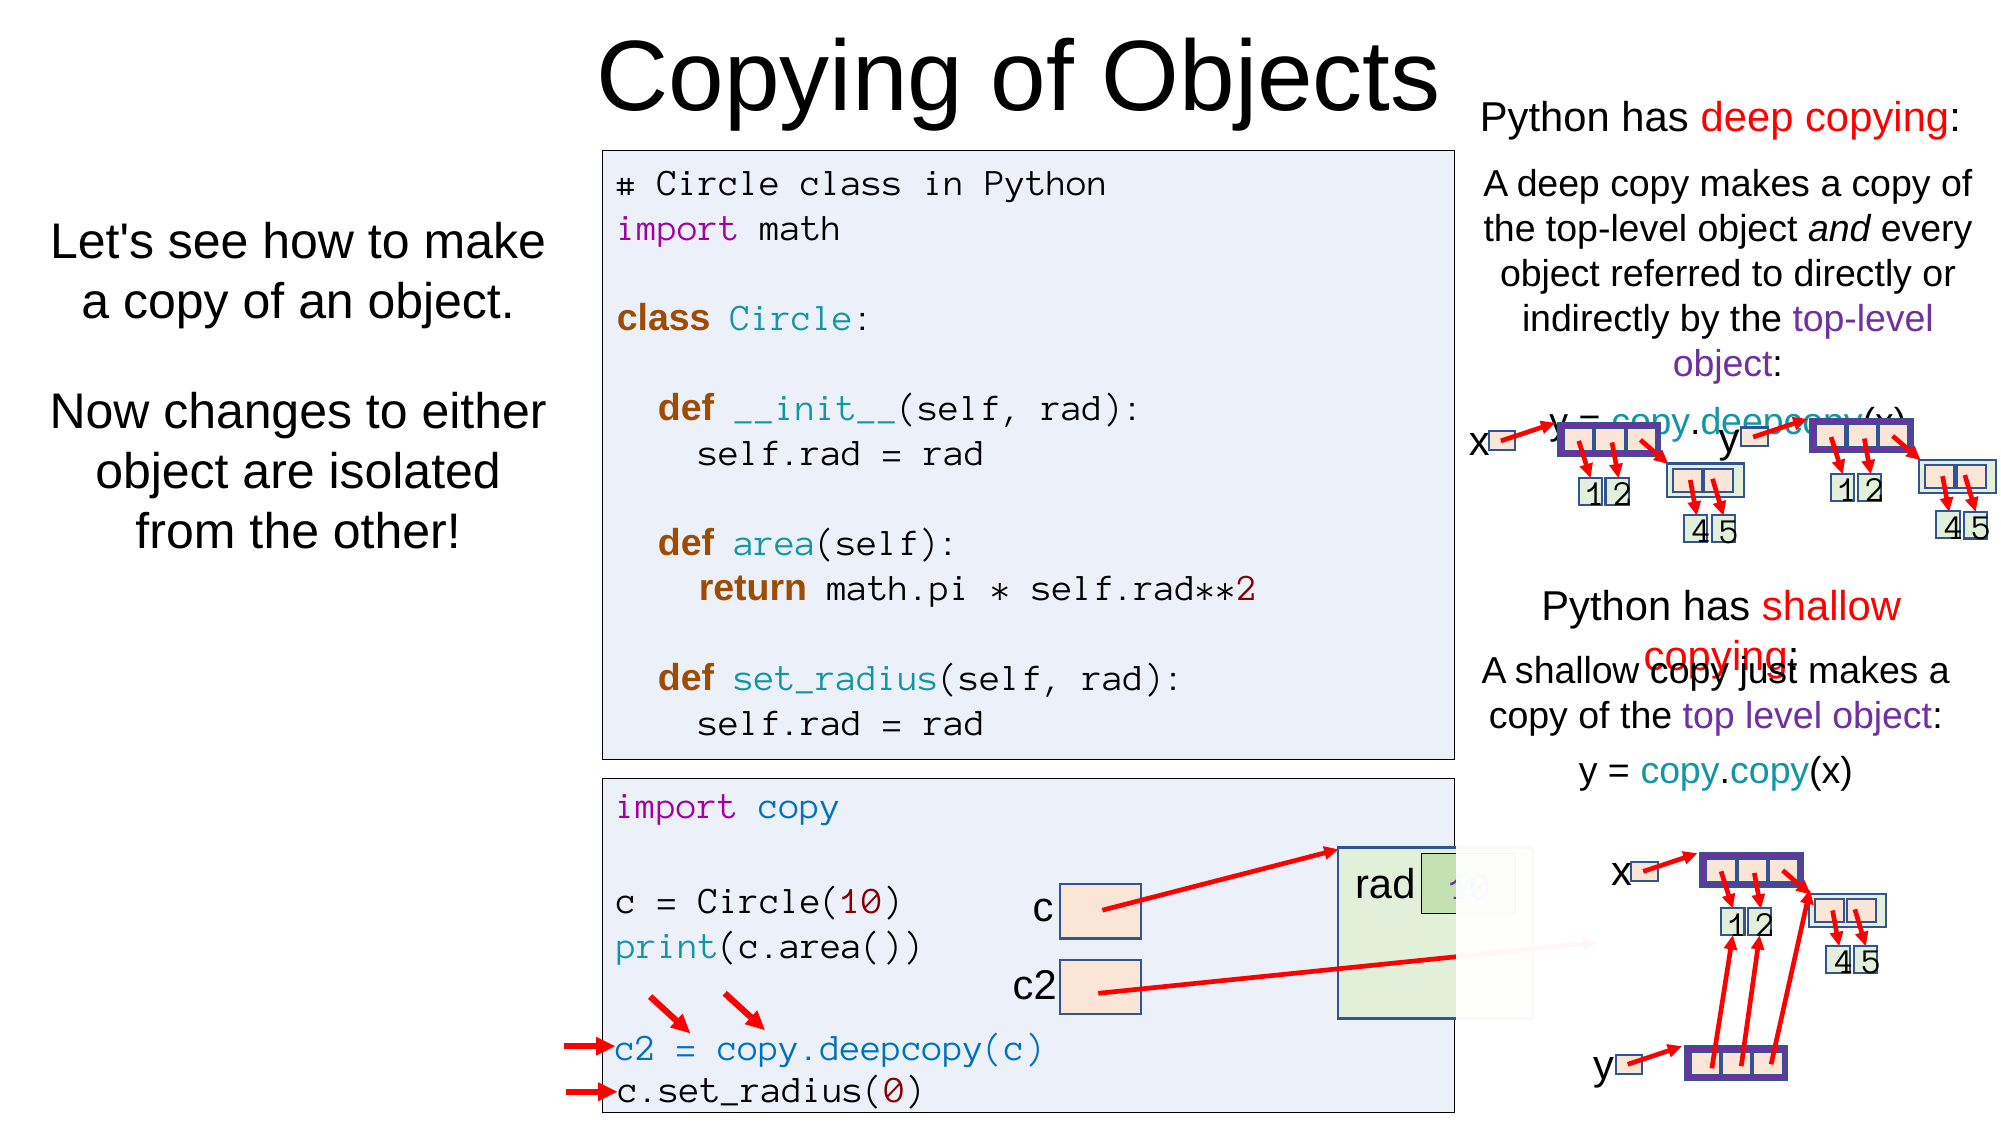

Copying of Objects
Python has deep copying:
# Circle class in Python
import math

class Circle:

  def __init__(self, rad):
    self.rad = rad

  def area(self):
    return math.pi * self.rad**2

  def set_radius(self, rad):
    self.rad = rad
A deep copy makes a copy of the top-level object and every object referred to directly or indirectly by the top-level object:

y = copy.deepcopy(x)

Let's see how to make a copy of an object.
Now changes to either object are isolated from the other!
y

1
2

4
5
x

1
2

4
5
Python has shallow copying:
A shallow copy just makes a copy of the top level object:

y = copy.copy(x)

import copy

c = Circle(10)
print(c.area())

x

1
2

4
5

rad

c

rad

10
0
10
c = Circle(10)
print(c.area())

y

c2

c2 = copy.deepcopy(c)
c.set_radius(0)